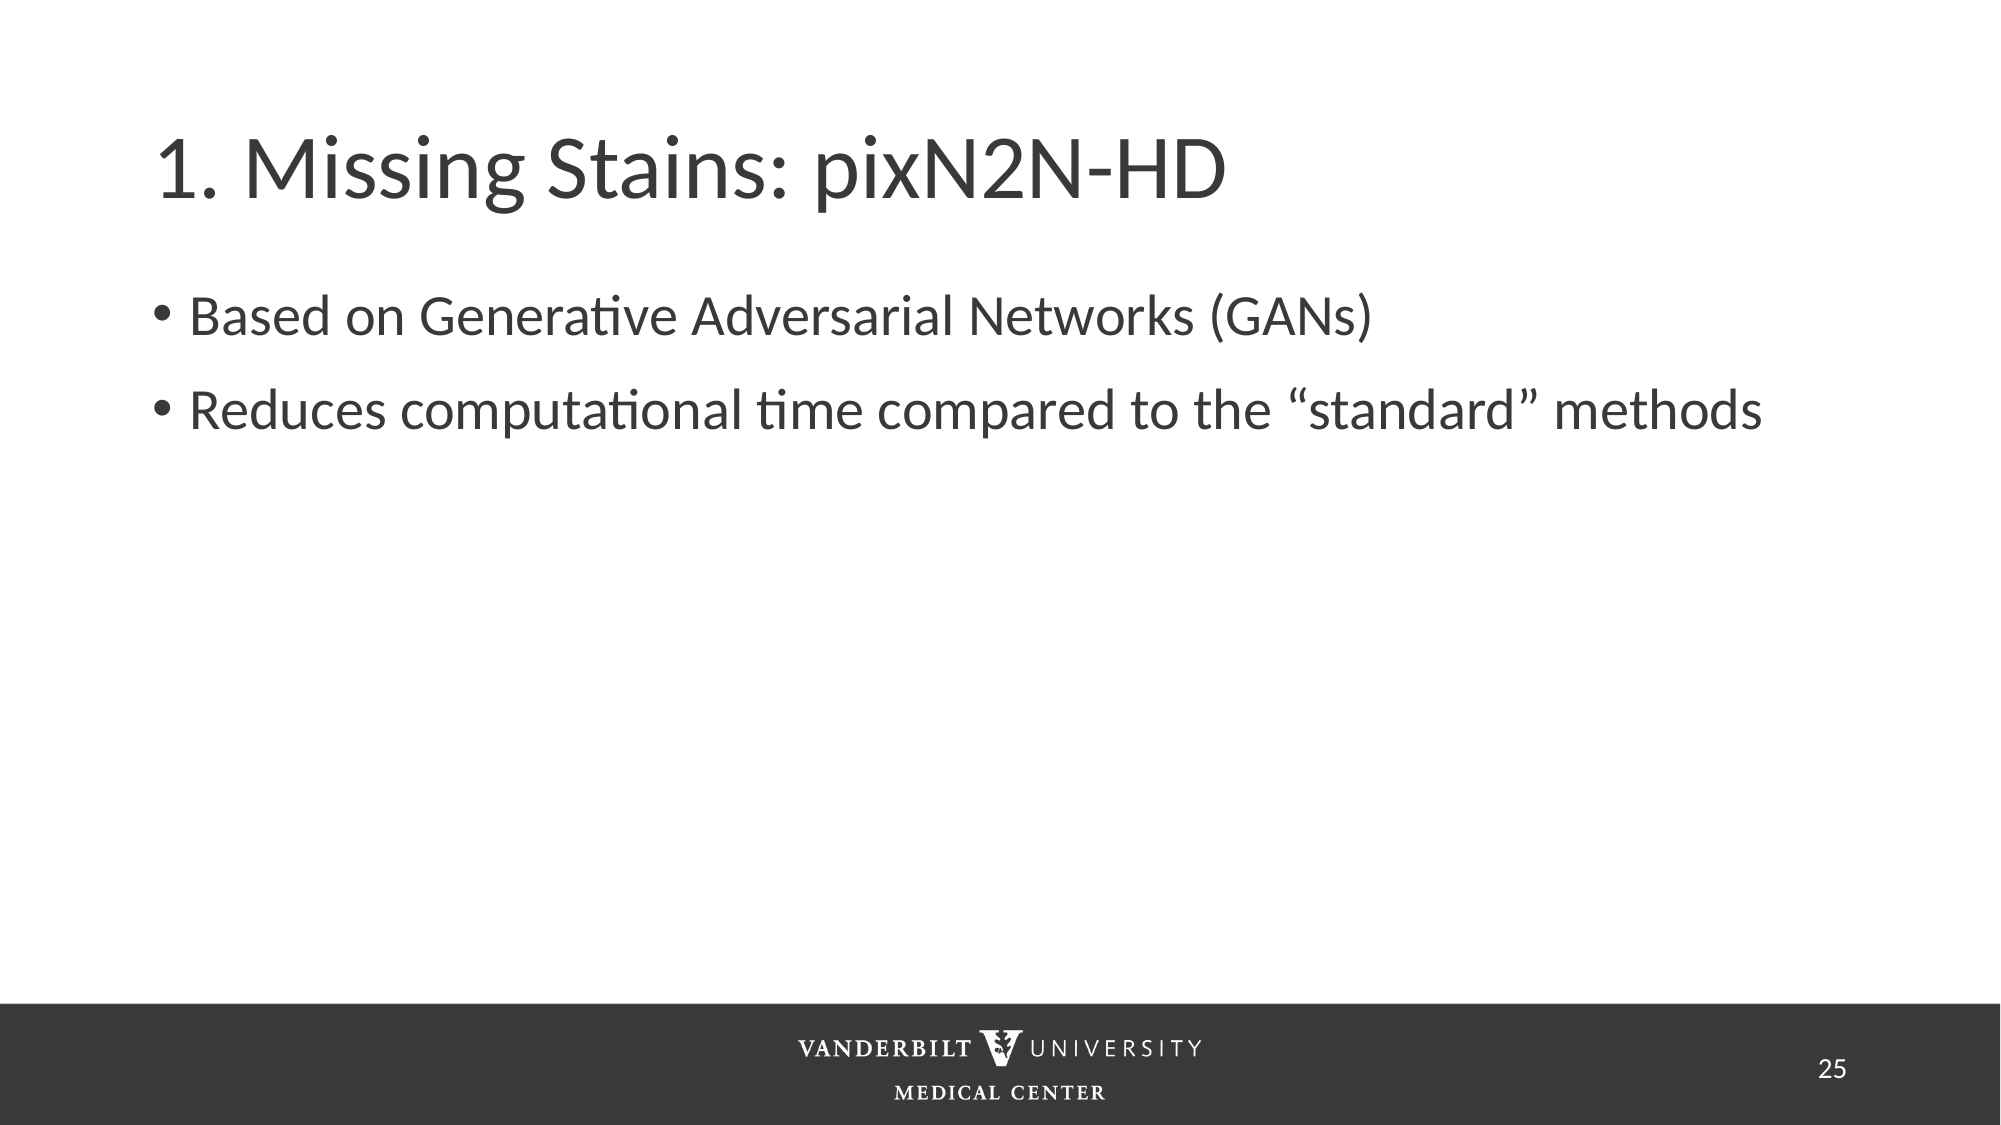

# 1. Missing Stains: pixN2N-HD
Based on Generative Adversarial Networks (GANs)
Reduces computational time compared to the “standard” methods

25